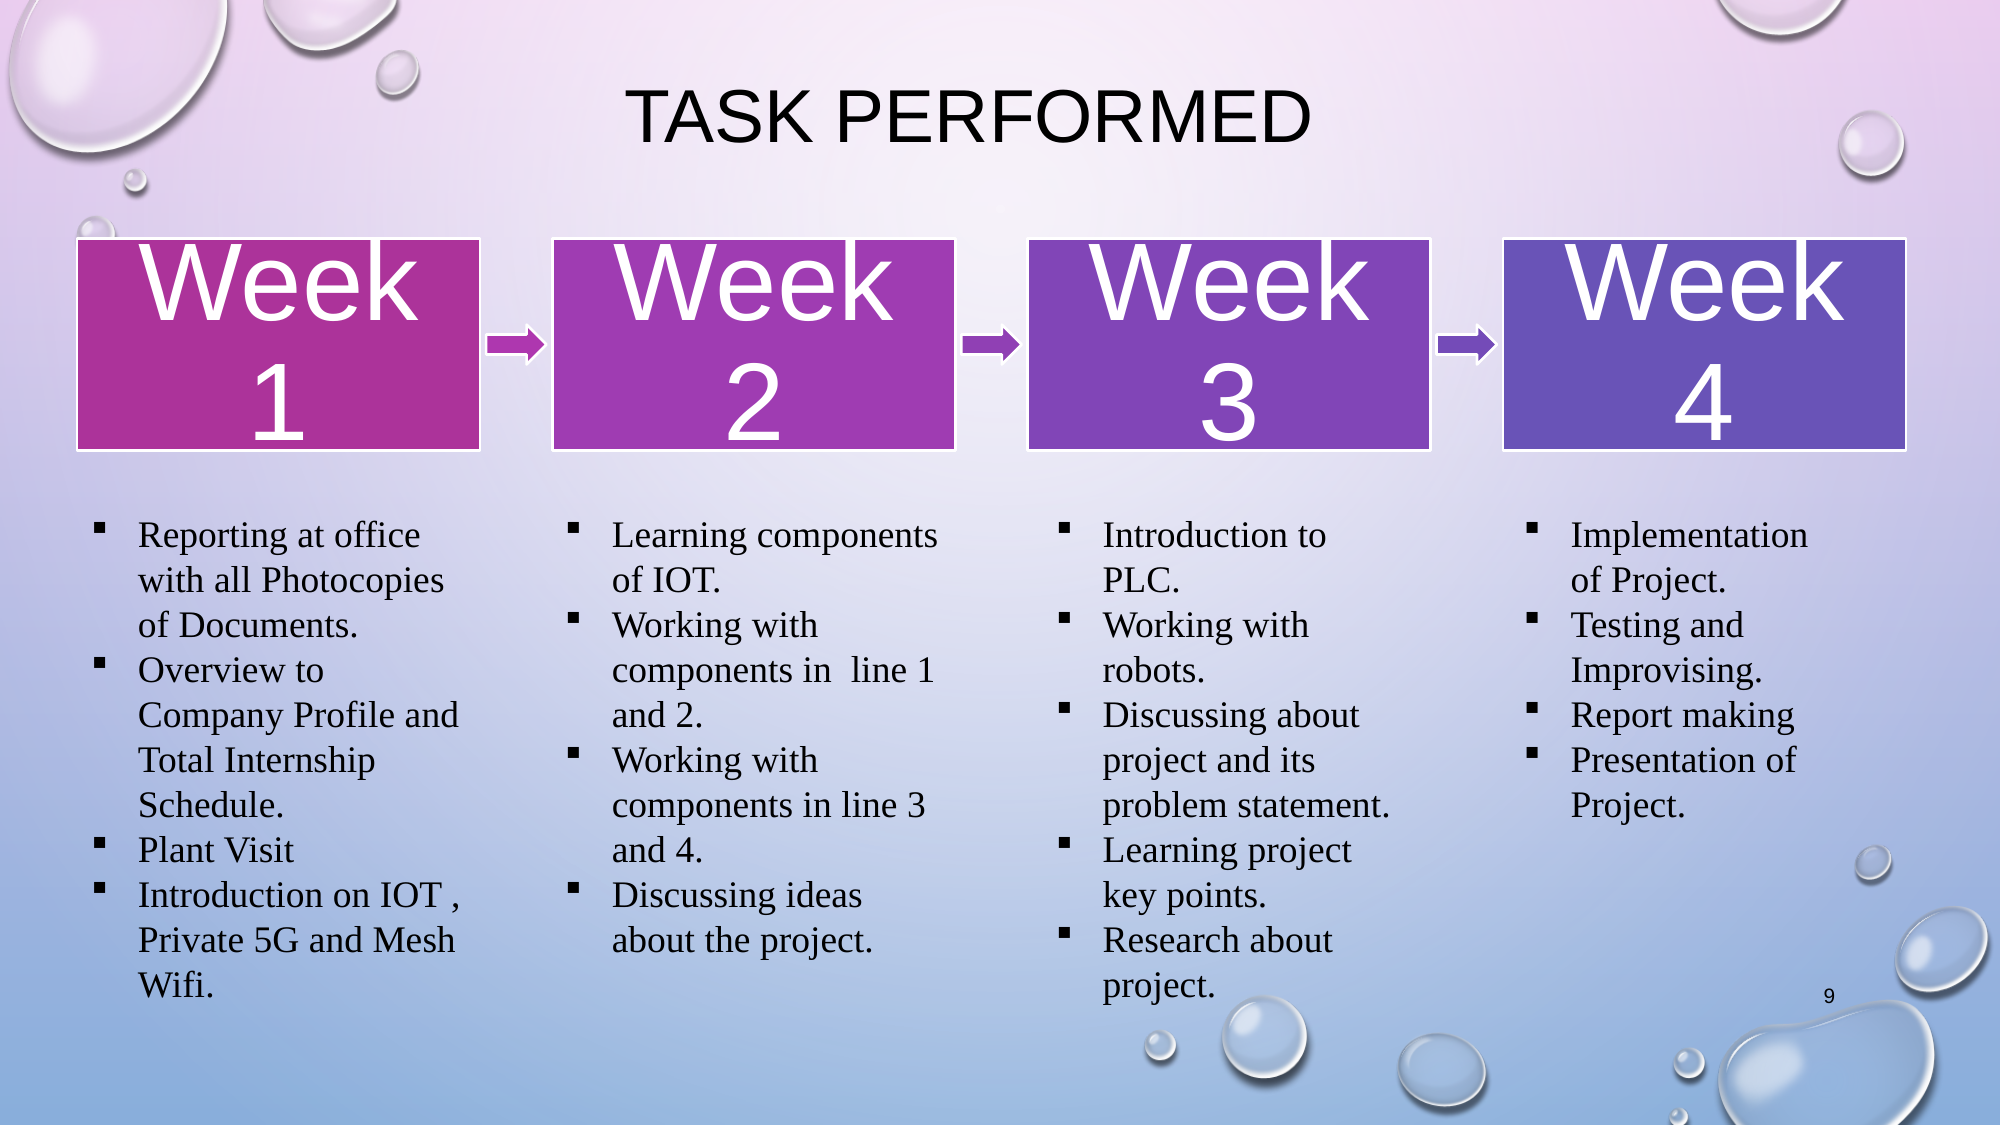

Task performed
Week 1
Week 2
Week 3
Week 4
Introduction to PLC.
Working with robots.
Discussing about project and its problem statement.
Learning project key points.
Research about project.
Implementation of Project.
Testing and Improvising.
Report making
Presentation of  Project.
Reporting at office with all Photocopies of Documents.
Overview to Company Profile and Total Internship Schedule.
Plant Visit
Introduction on IOT , Private 5G and Mesh Wifi.

Learning components of IOT.
Working with components in  line 1 and 2.
Working with components in line 3 and 4.
Discussing ideas about the project.

9